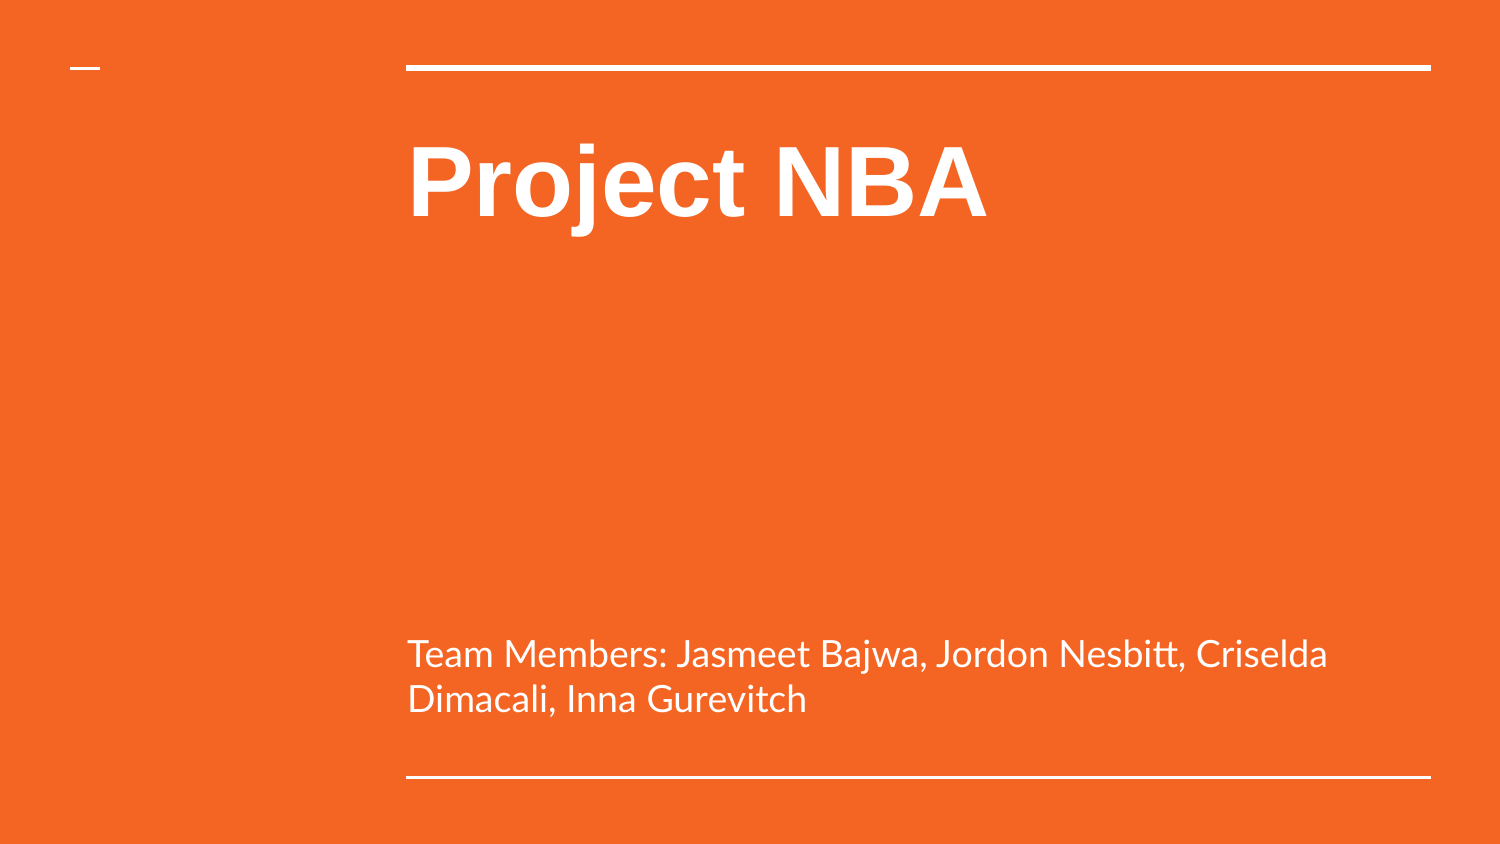

# Project NBA
Team Members: Jasmeet Bajwa, Jordon Nesbitt, Criselda Dimacali, Inna Gurevitch